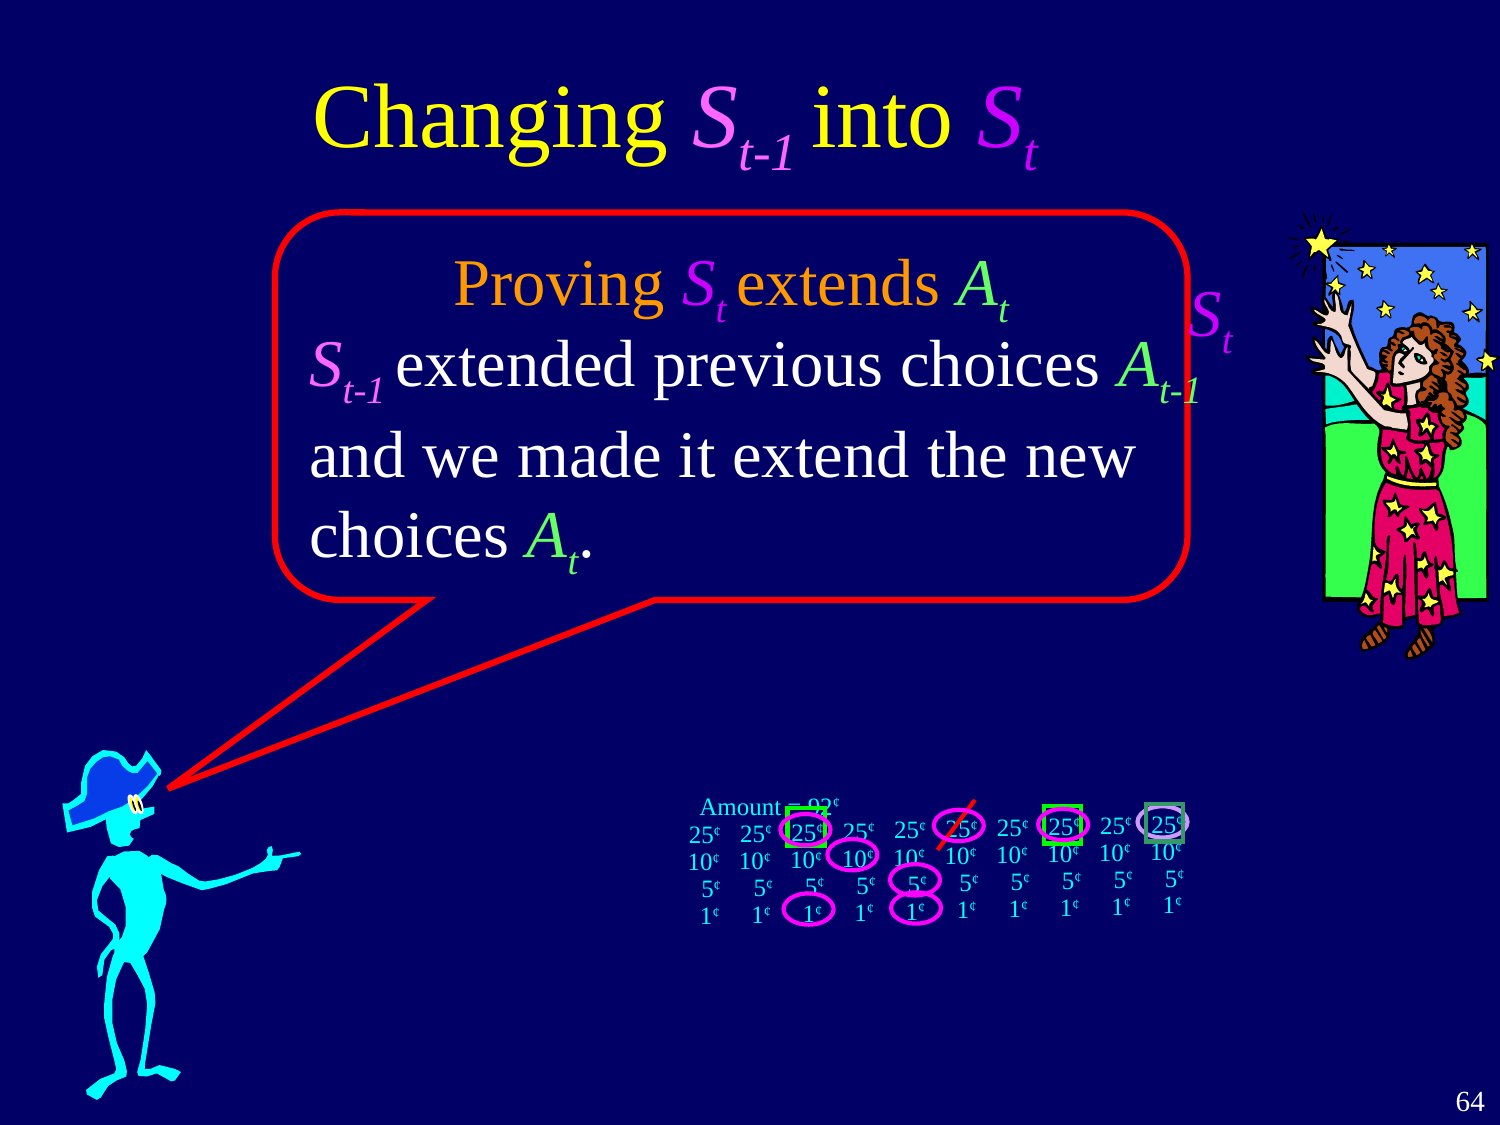

# Changing St-1 into St
Proving St extends At

St
St-1 extended previous choices At-1
and we made it extend the new
choices At.
Amount = 92¢
25¢
25¢
25¢
25¢
25¢
25¢
25¢
25¢
25¢
25¢
 10¢
 10¢
 10¢
 10¢
 10¢
 10¢
 10¢
 10¢
 10¢
 10¢
 5¢
 5¢
 5¢
 5¢
 5¢
 5¢
 5¢
 5¢
 5¢
 5¢
 1¢
 1¢
 1¢
 1¢
 1¢
 1¢
 1¢
 1¢
 1¢
 1¢